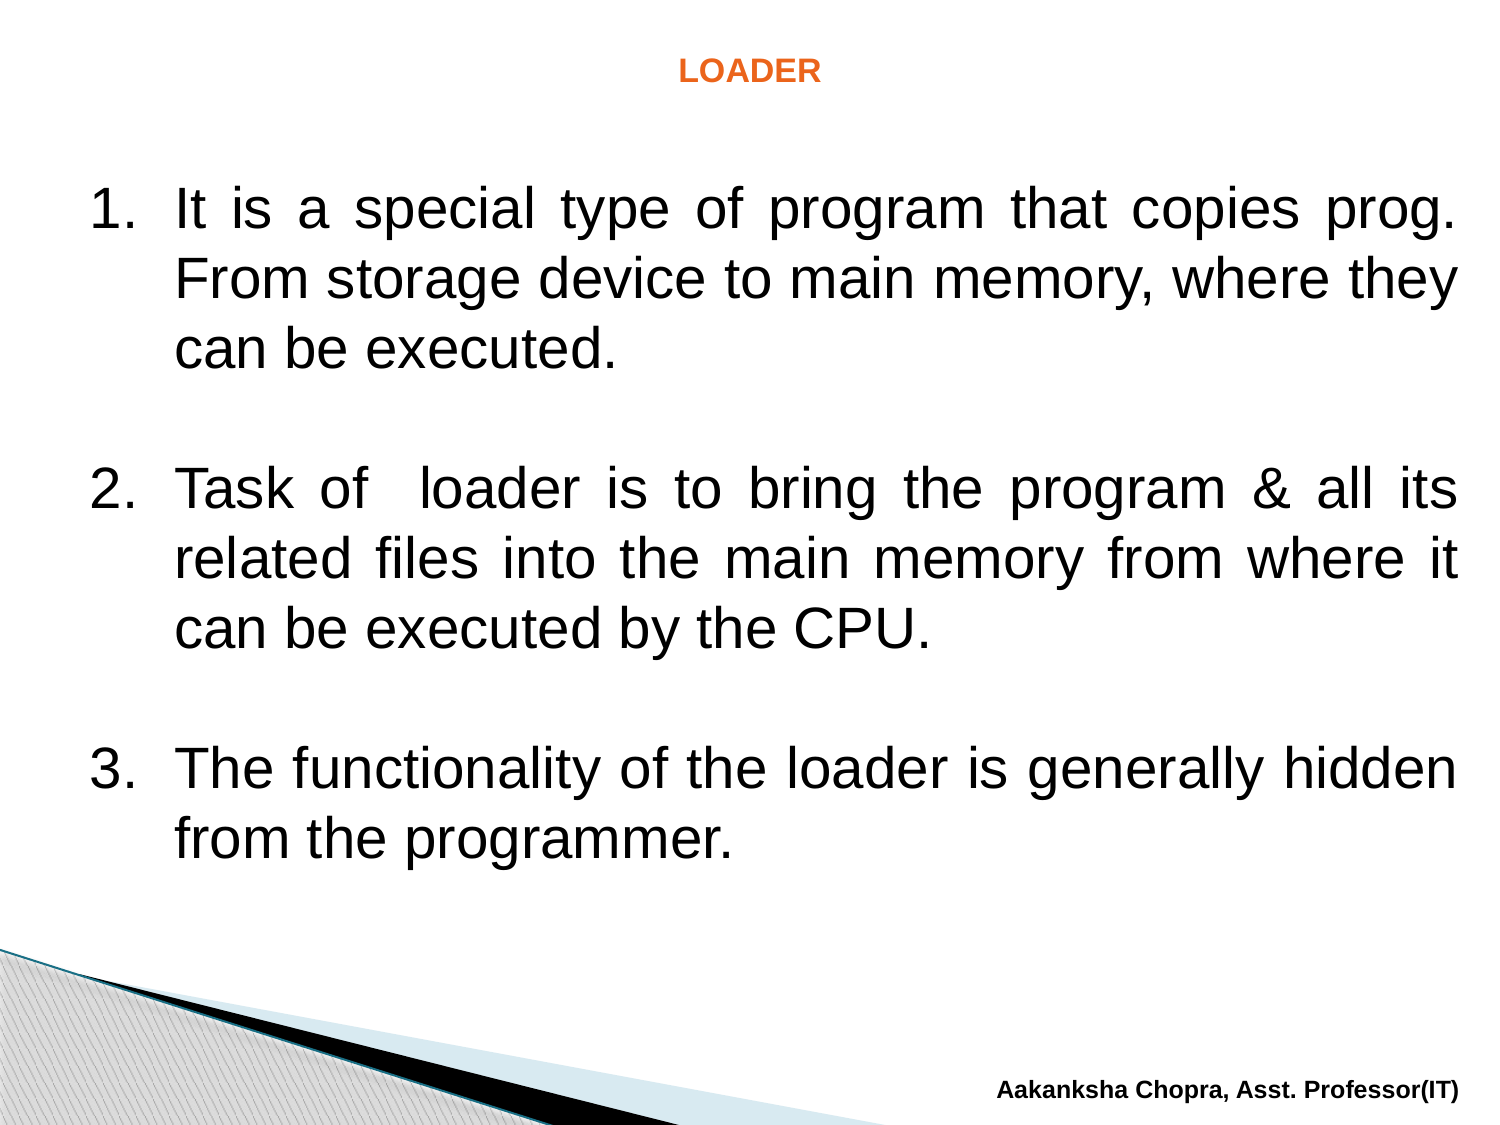

# LOADER
It is a special type of program that copies prog. From storage device to main memory, where they can be executed.

Task of  loader is to bring the program & all its related files into the main memory from where it can be executed by the CPU.

The functionality of the loader is generally hidden from the programmer.

Aakanksha Chopra, Asst. Professor(IT)